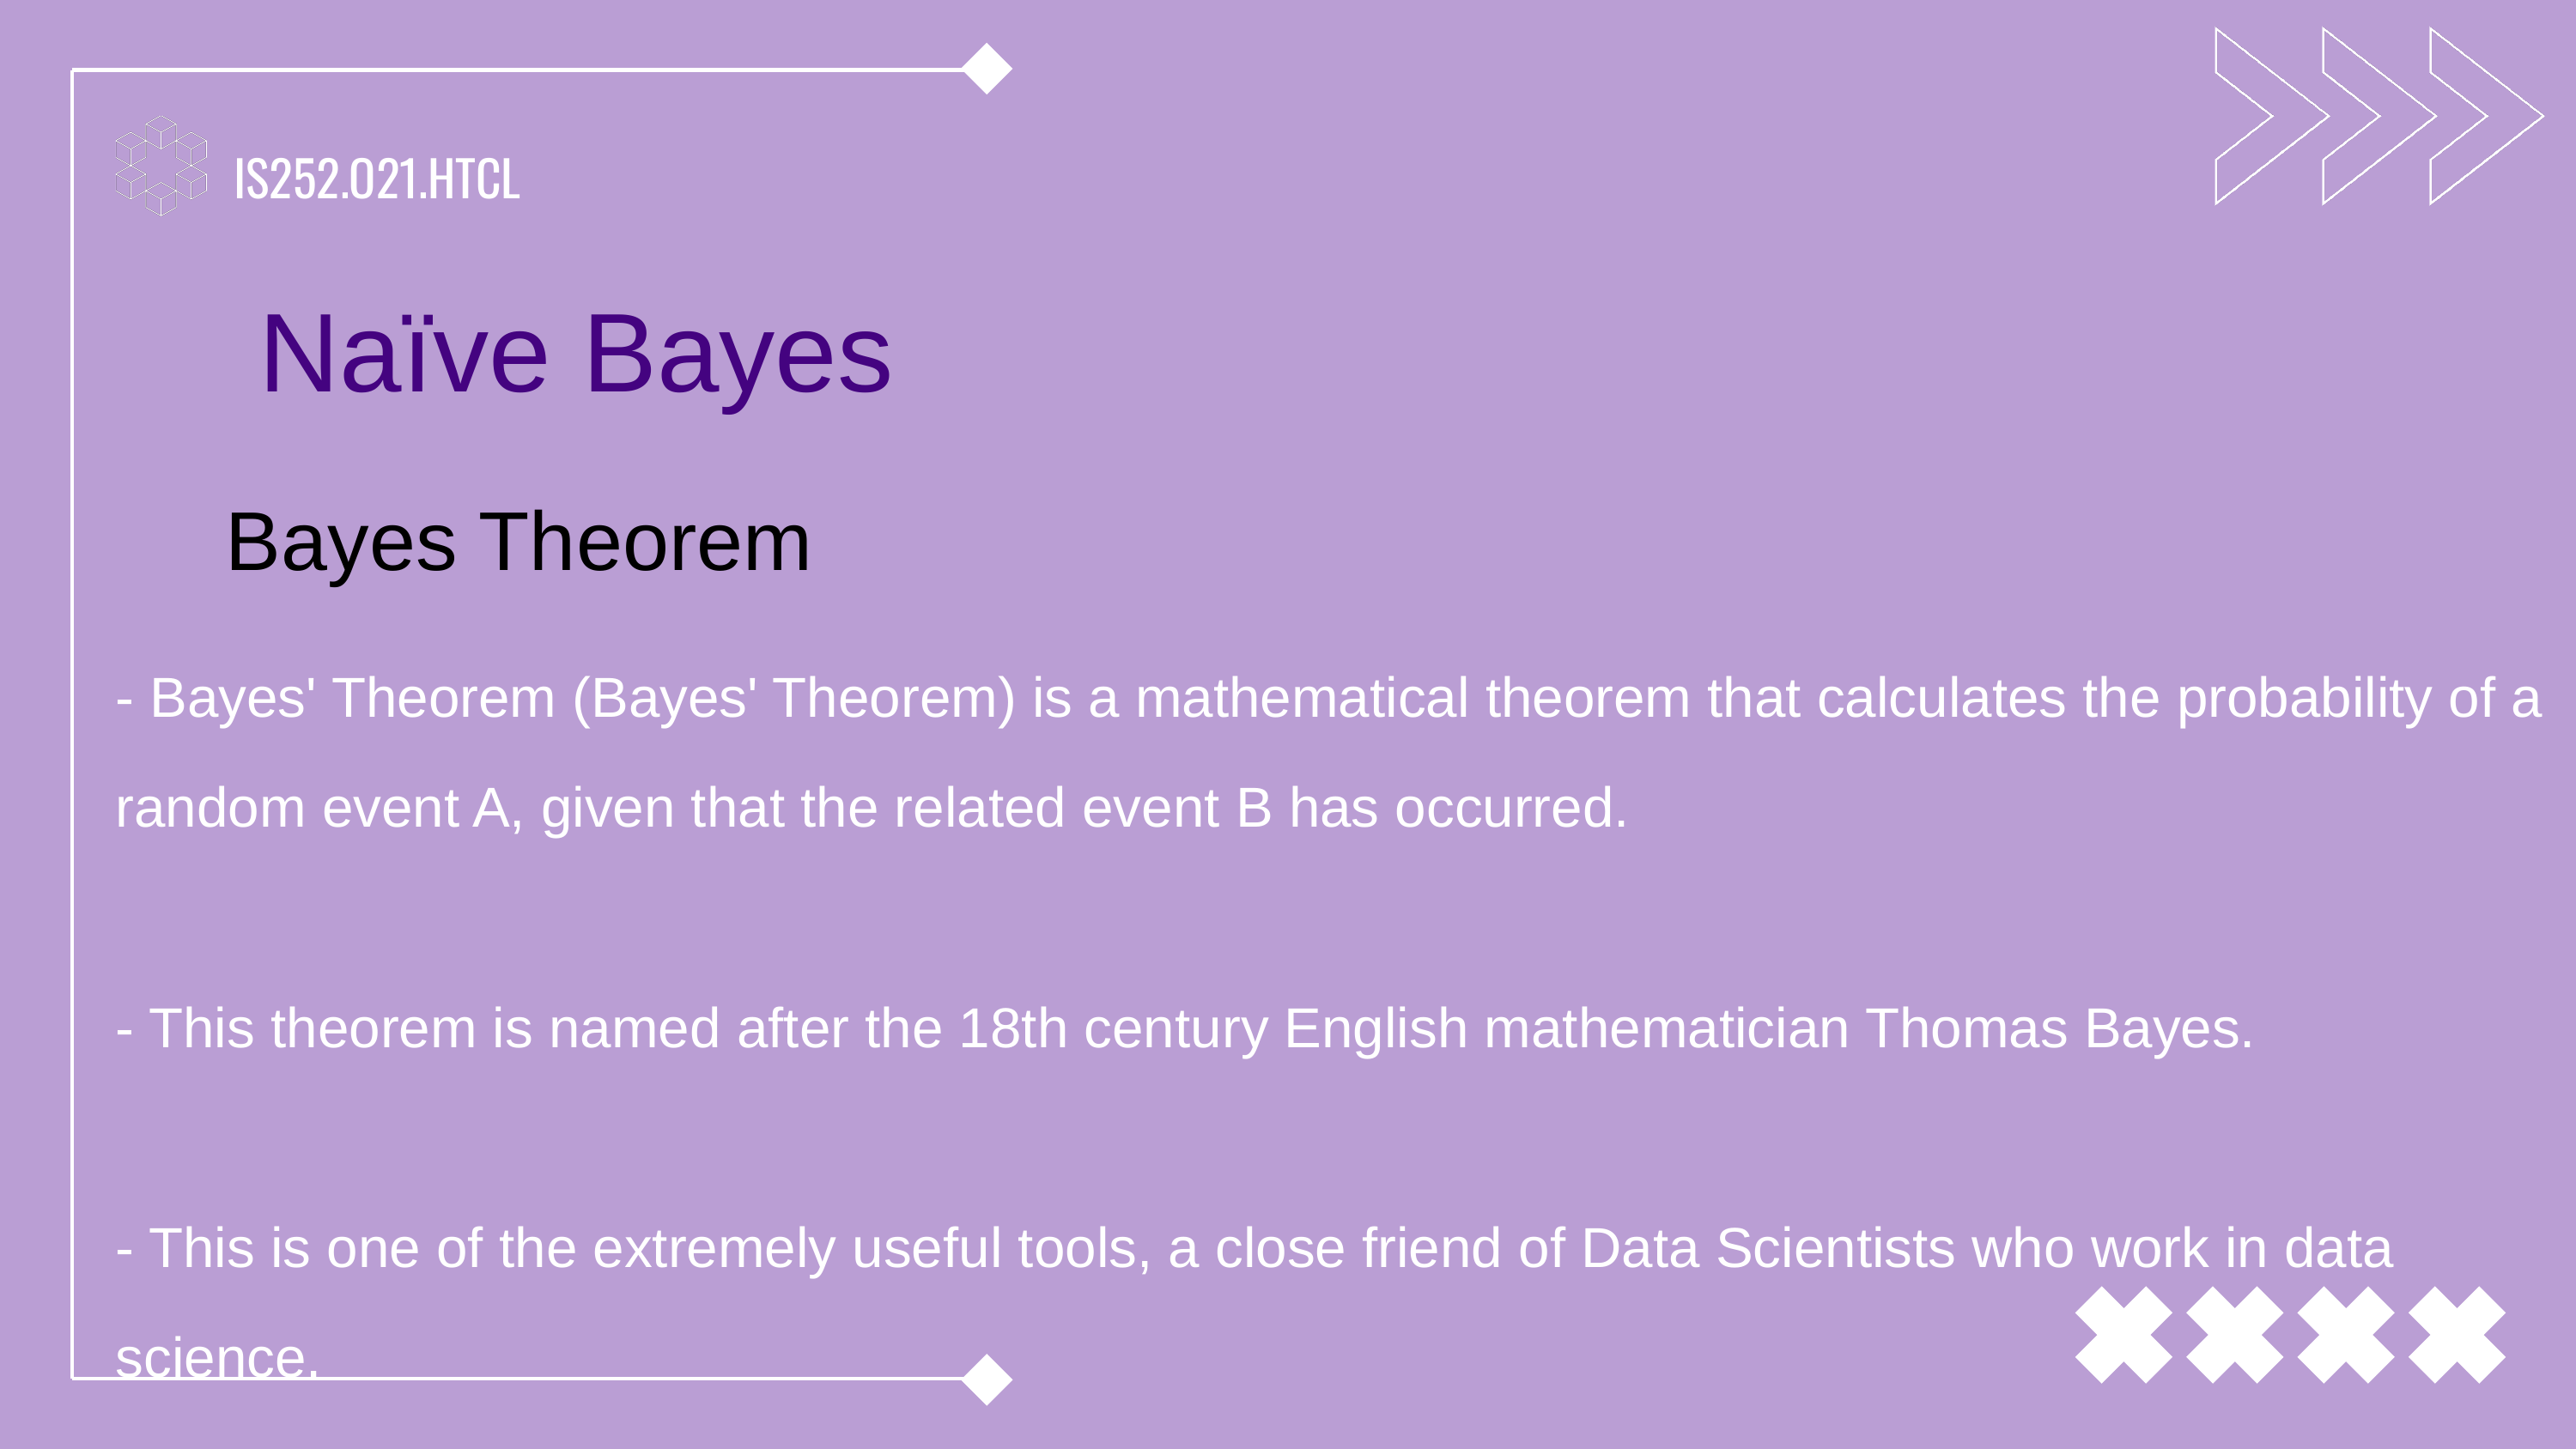

IS252.O21.HTCL
Naïve Bayes
 Bayes Theorem
- Bayes' Theorem (Bayes' Theorem) is a mathematical theorem that calculates the probability of a random event A, given that the related event B has occurred.

- This theorem is named after the 18th century English mathematician Thomas Bayes.

- This is one of the extremely useful tools, a close friend of Data Scientists who work in data science.